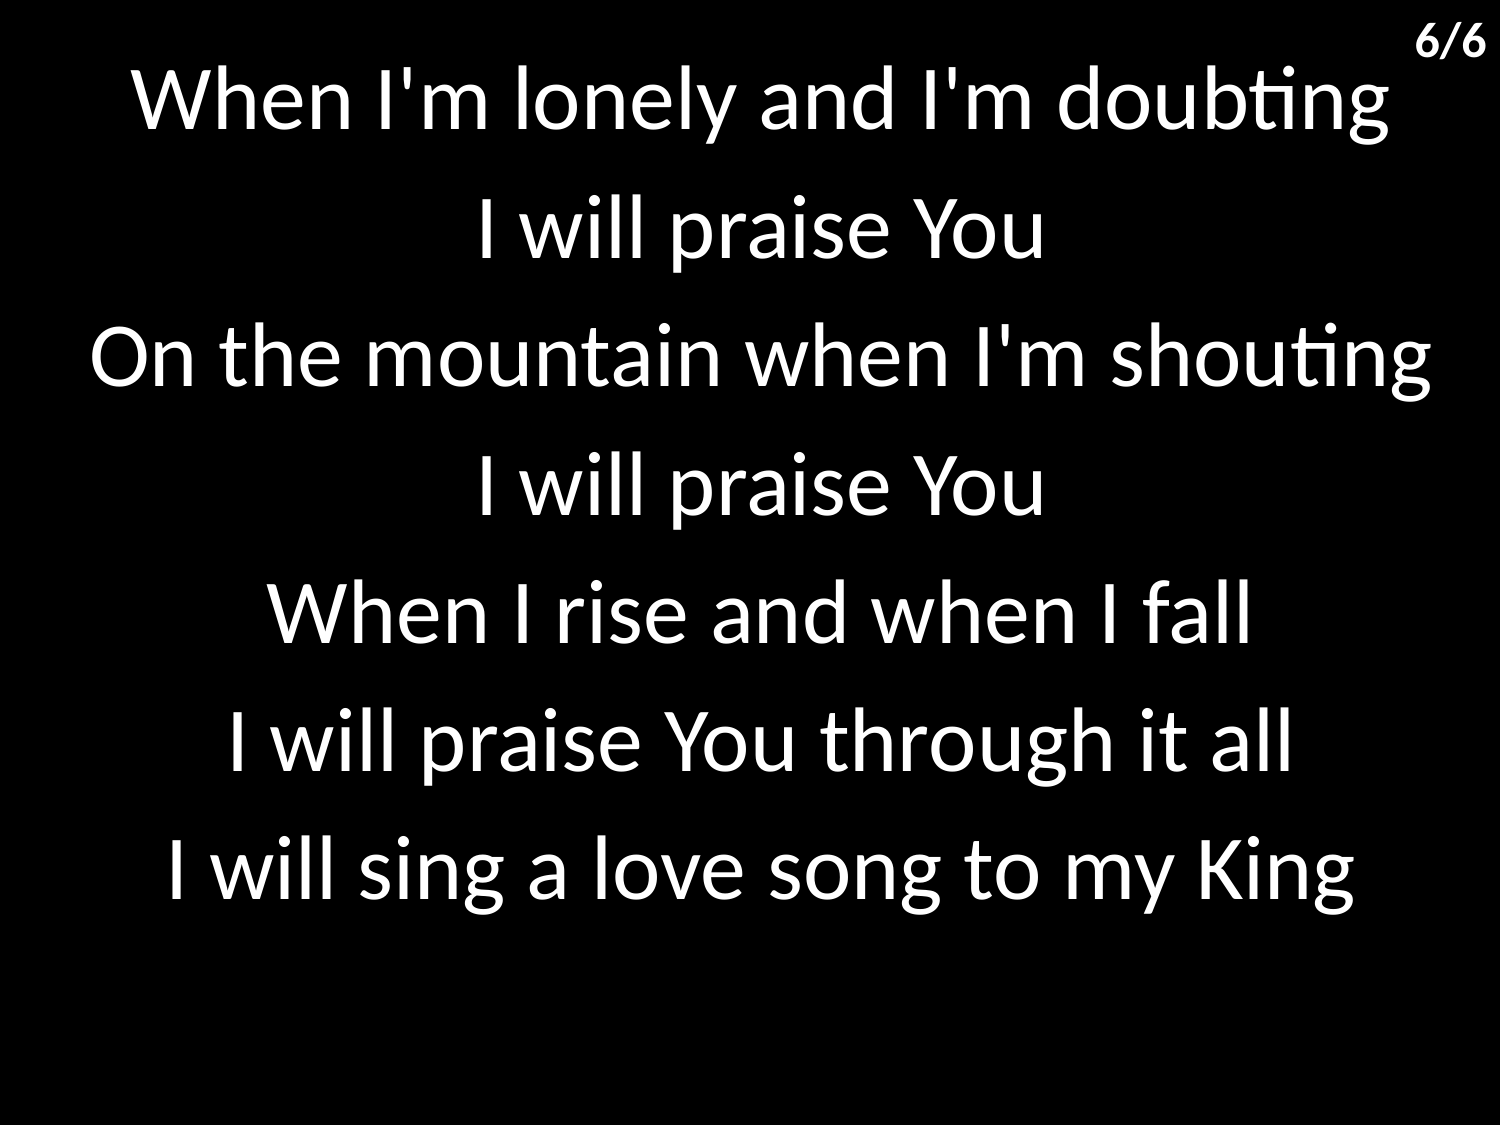

6/6
When I'm lonely and I'm doubting
I will praise You
On the mountain when I'm shouting
I will praise You
When I rise and when I fall
I will praise You through it all
I will sing a love song to my King